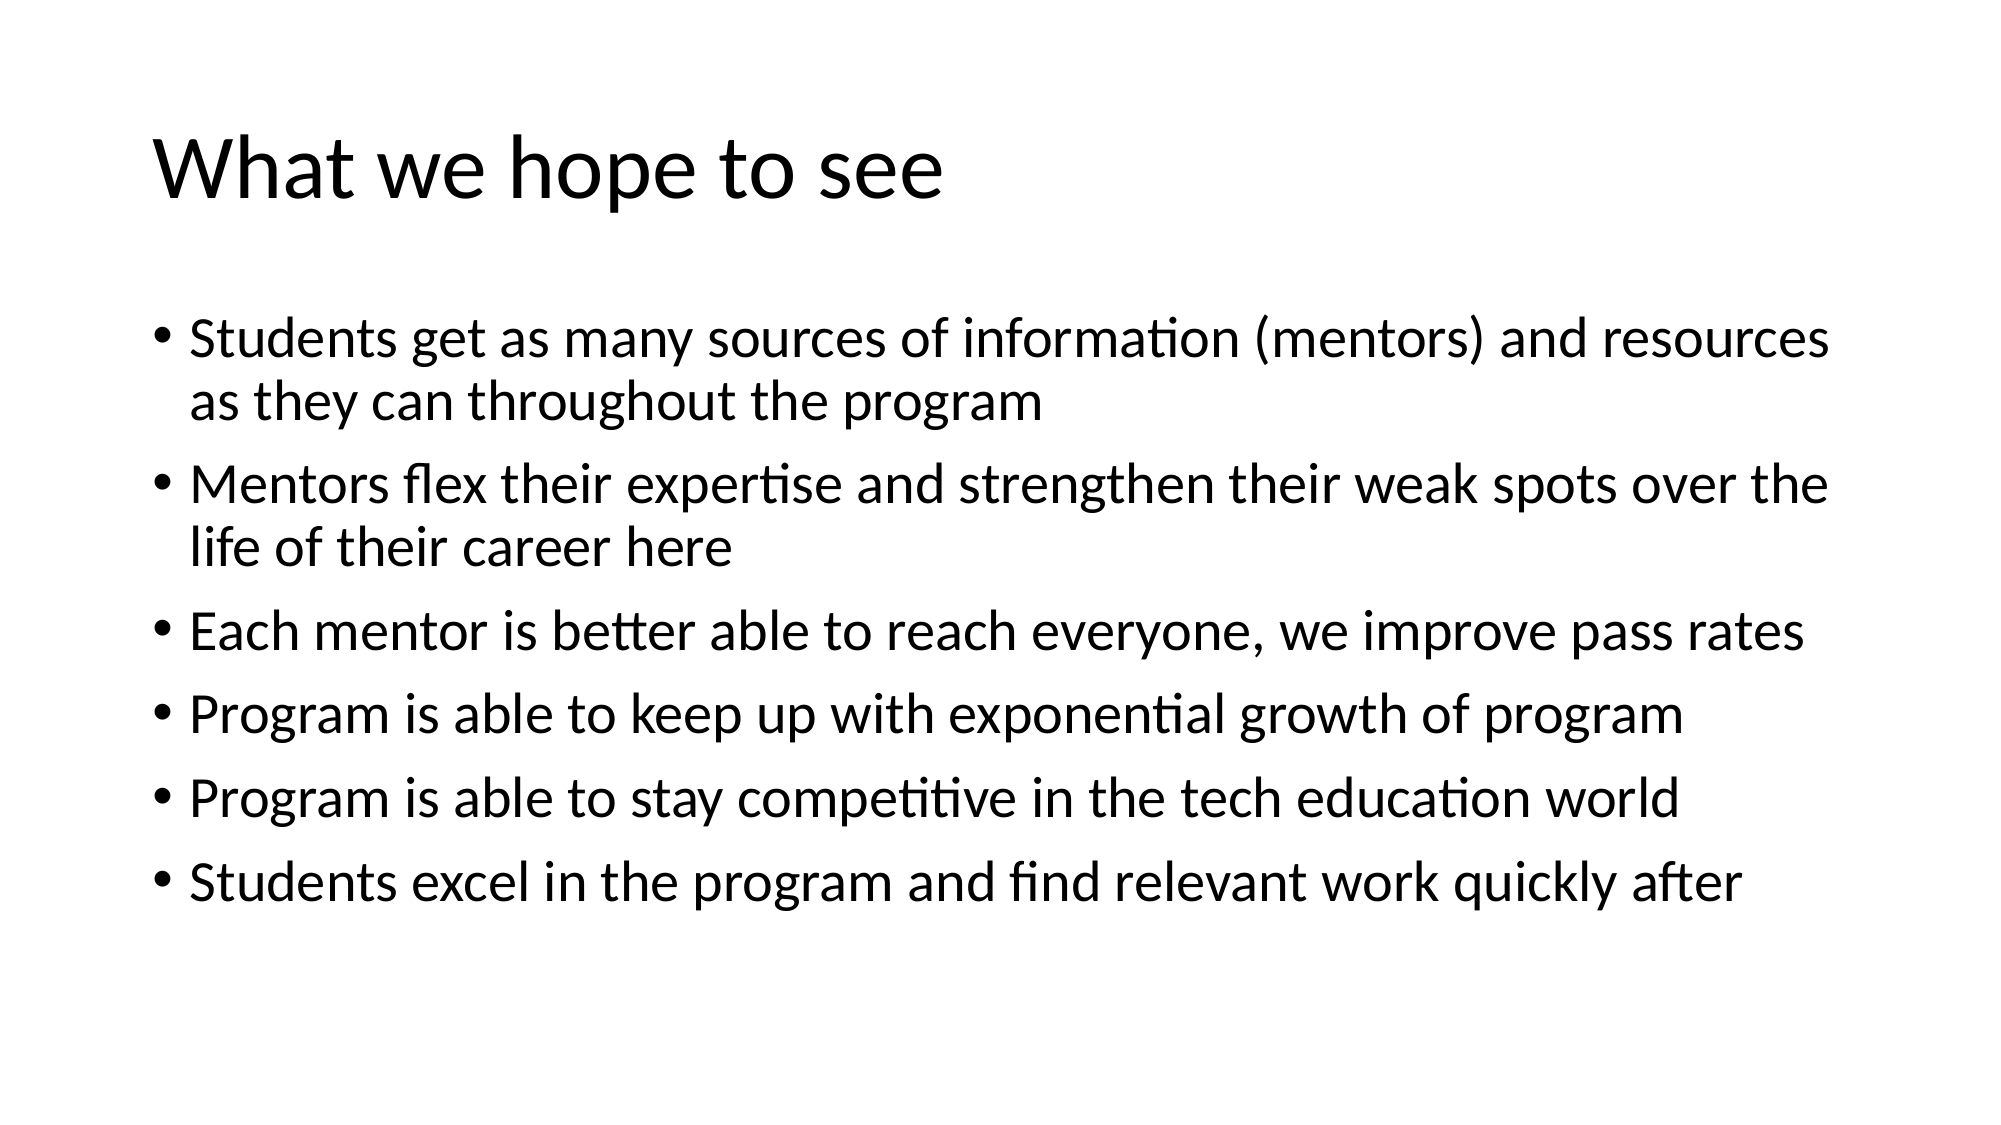

# What we hope to see
Students get as many sources of information (mentors) and resources as they can throughout the program
Mentors flex their expertise and strengthen their weak spots over the life of their career here
Each mentor is better able to reach everyone, we improve pass rates
Program is able to keep up with exponential growth of program
Program is able to stay competitive in the tech education world
Students excel in the program and find relevant work quickly after